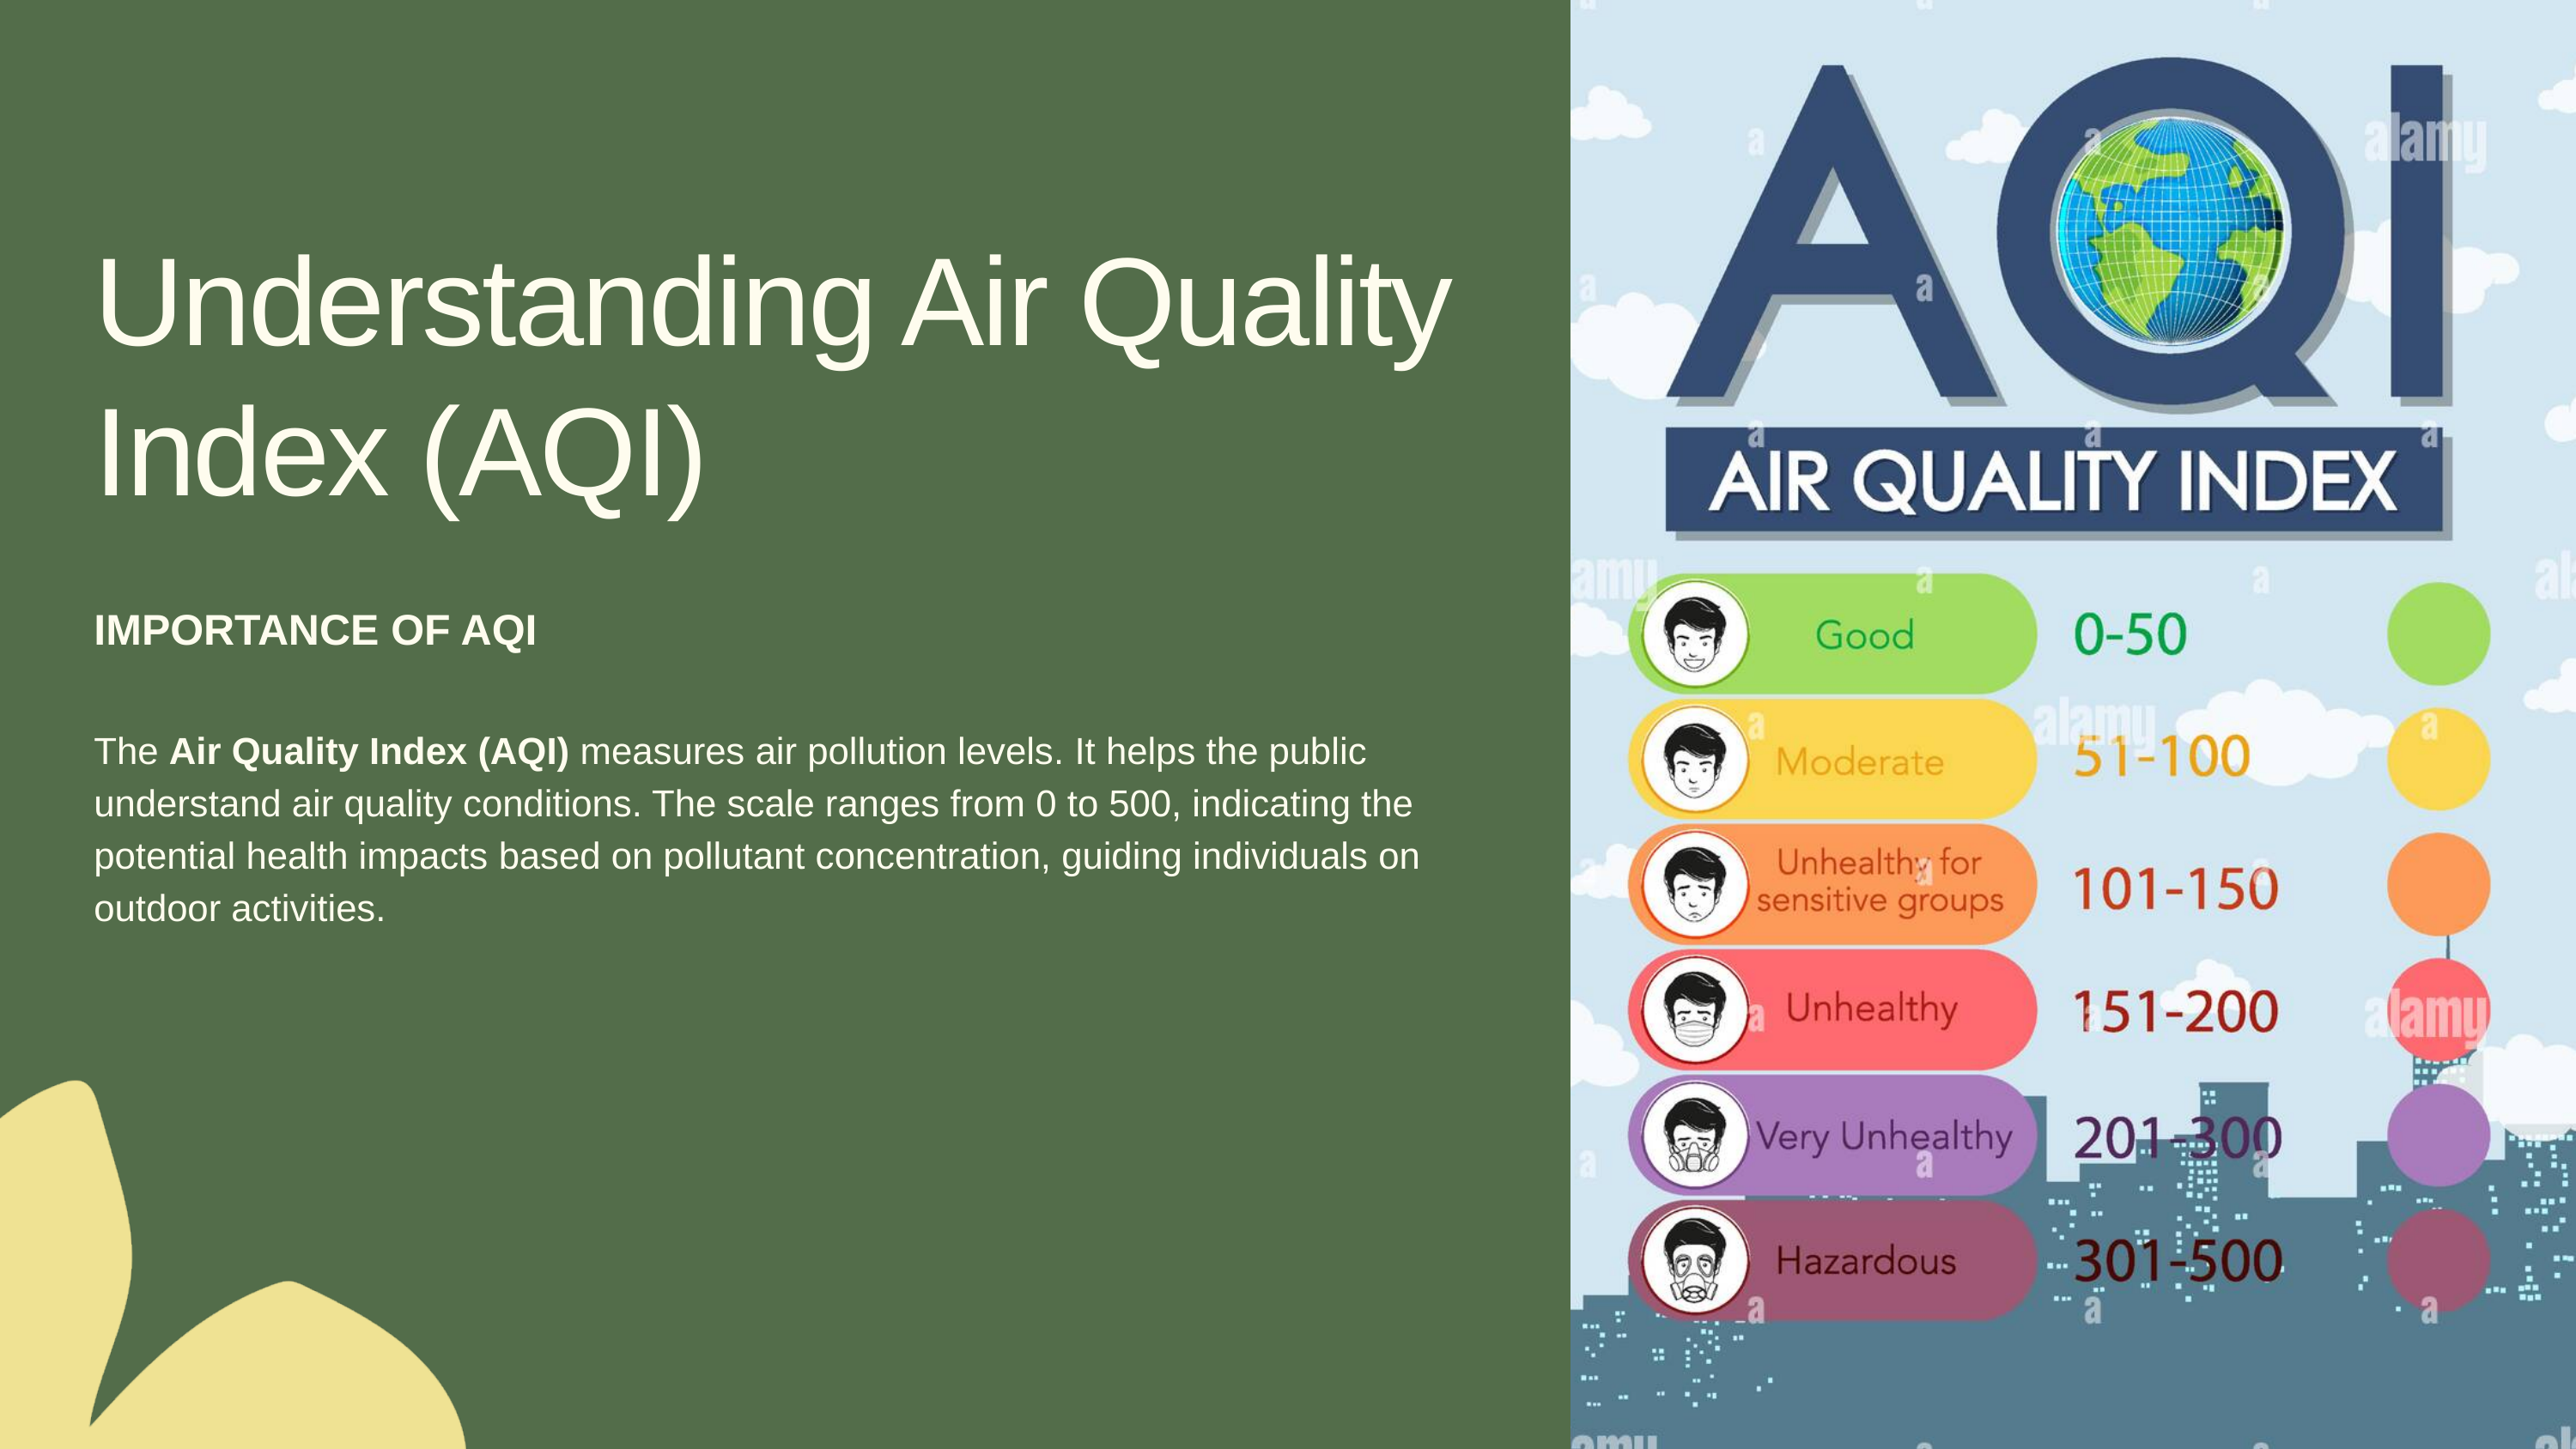

Understanding Air Quality Index (AQI)
IMPORTANCE OF AQI
The Air Quality Index (AQI) measures air pollution levels. It helps the public understand air quality conditions. The scale ranges from 0 to 500, indicating the potential health impacts based on pollutant concentration, guiding individuals on outdoor activities.